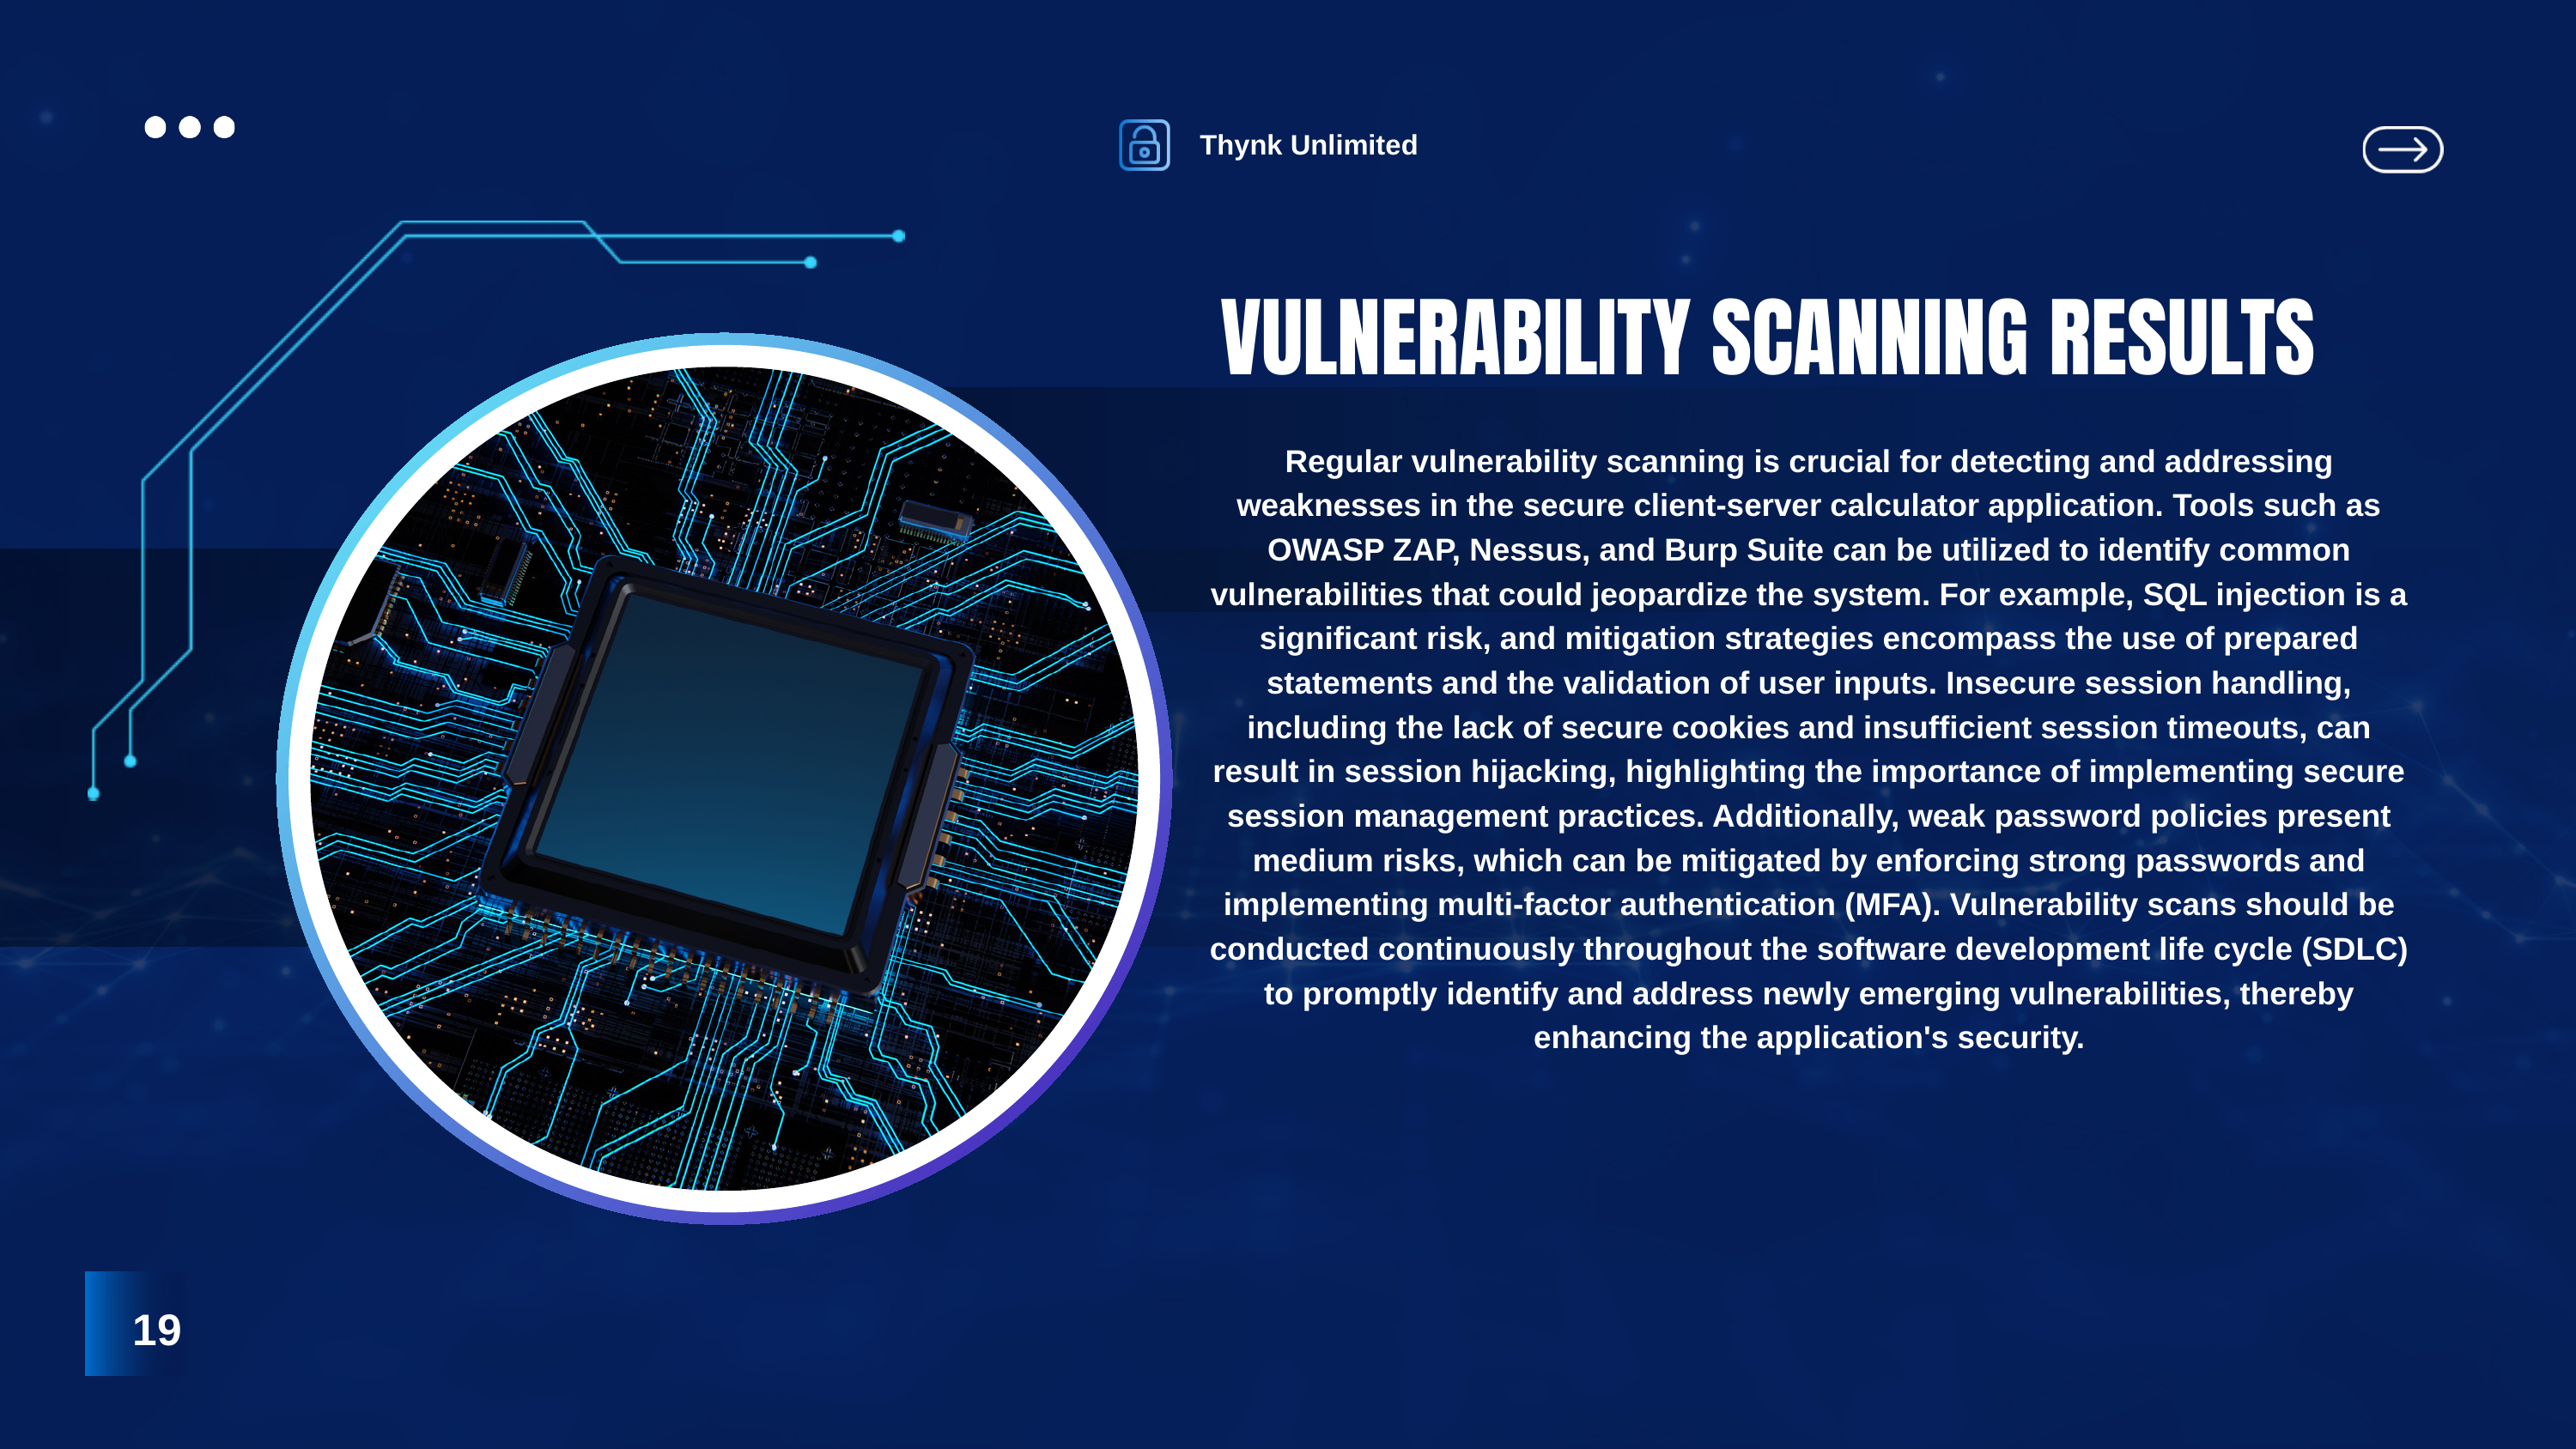

Thynk Unlimited

 VULNERABILITY SCANNING RESULTS

Regular vulnerability scanning is crucial for detecting and addressing weaknesses in the secure client-server calculator application. Tools such as OWASP ZAP, Nessus, and Burp Suite can be utilized to identify common vulnerabilities that could jeopardize the system. For example, SQL injection is a significant risk, and mitigation strategies encompass the use of prepared statements and the validation of user inputs. Insecure session handling, including the lack of secure cookies and insufficient session timeouts, can result in session hijacking, highlighting the importance of implementing secure session management practices. Additionally, weak password policies present medium risks, which can be mitigated by enforcing strong passwords and implementing multi-factor authentication (MFA). Vulnerability scans should be conducted continuously throughout the software development life cycle (SDLC) to promptly identify and address newly emerging vulnerabilities, thereby enhancing the application's security.

19